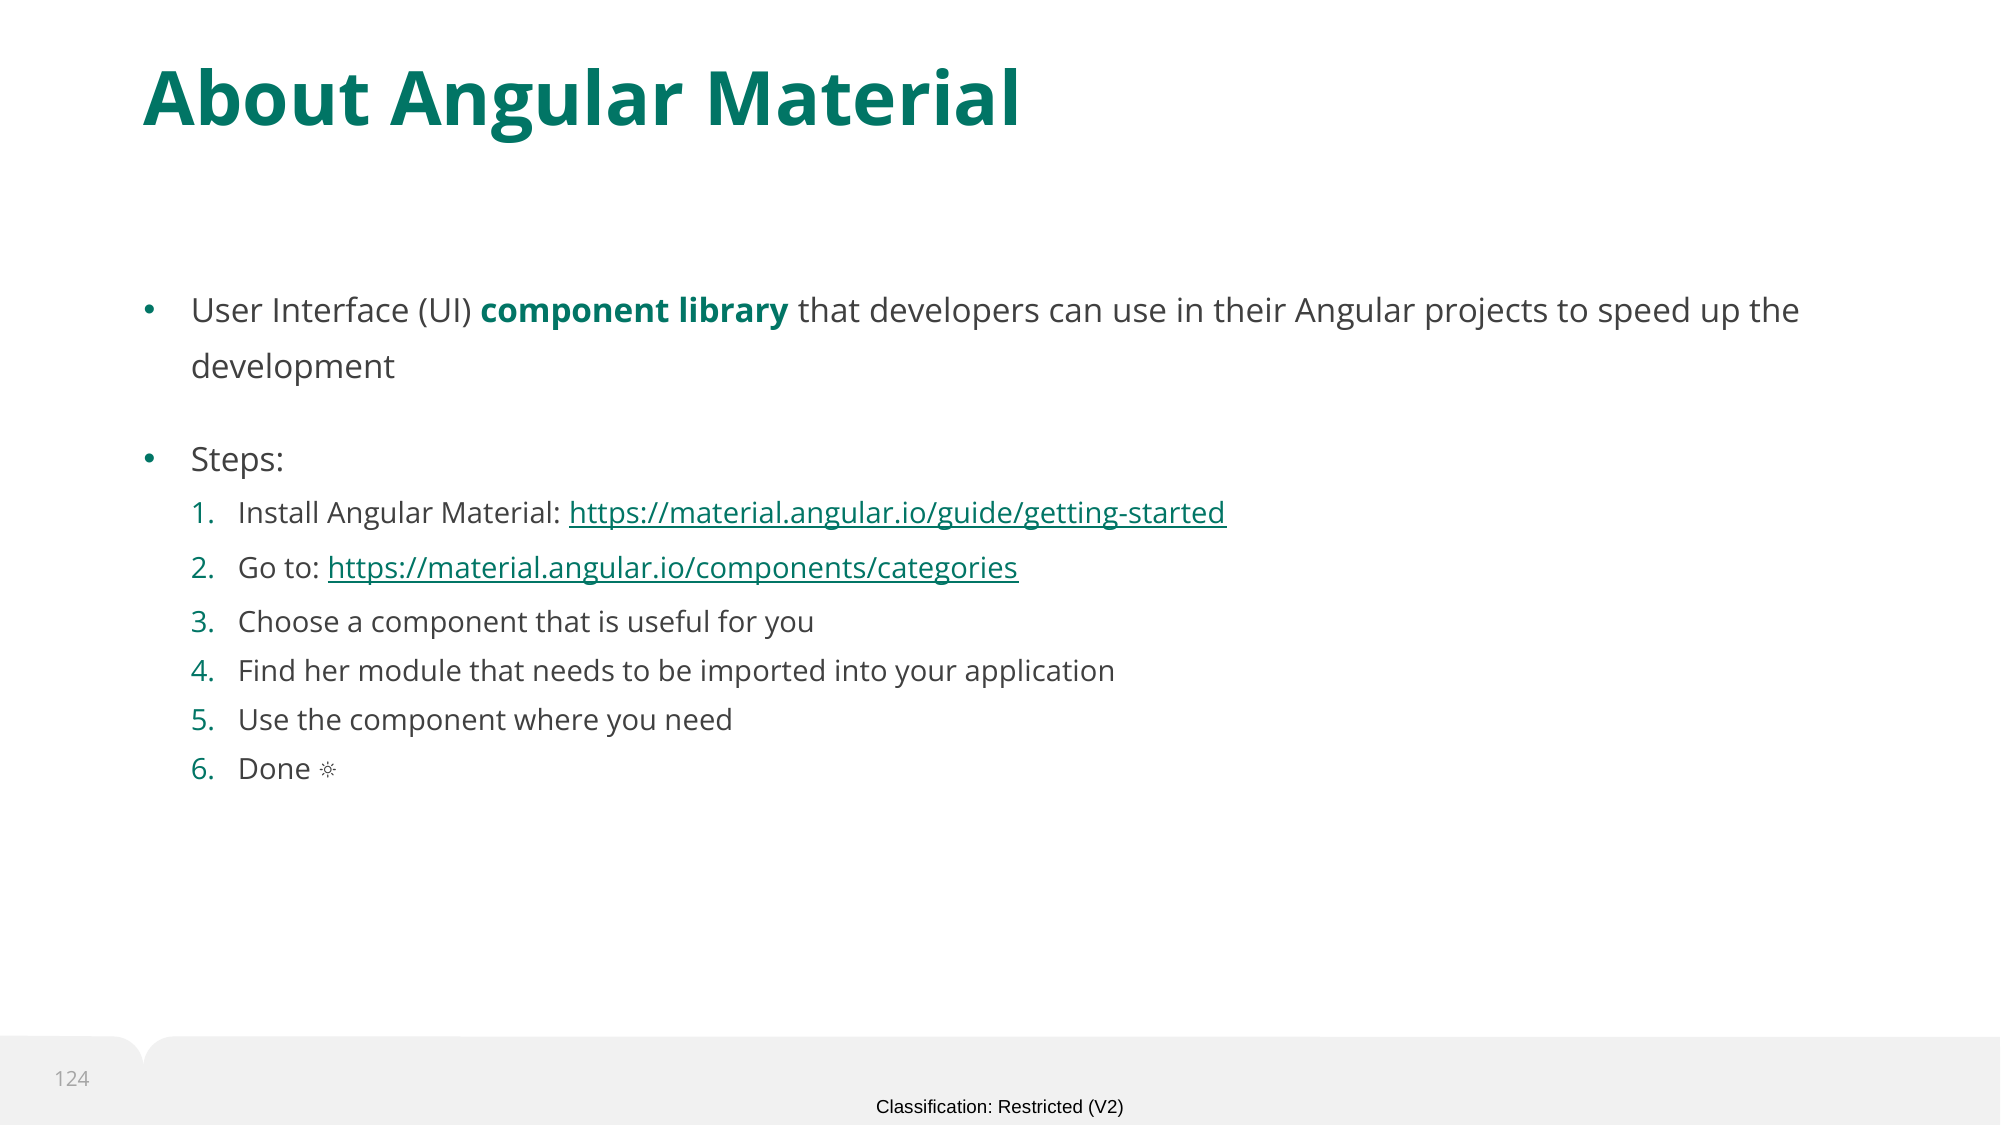

# About Angular Material
User Interface (UI) component library that developers can use in their Angular projects to speed up the development
Steps:
Install Angular Material: https://material.angular.io/guide/getting-started
Go to: https://material.angular.io/components/categories
Choose a component that is useful for you
Find her module that needs to be imported into your application
Use the component where you need
Done 🔆

124